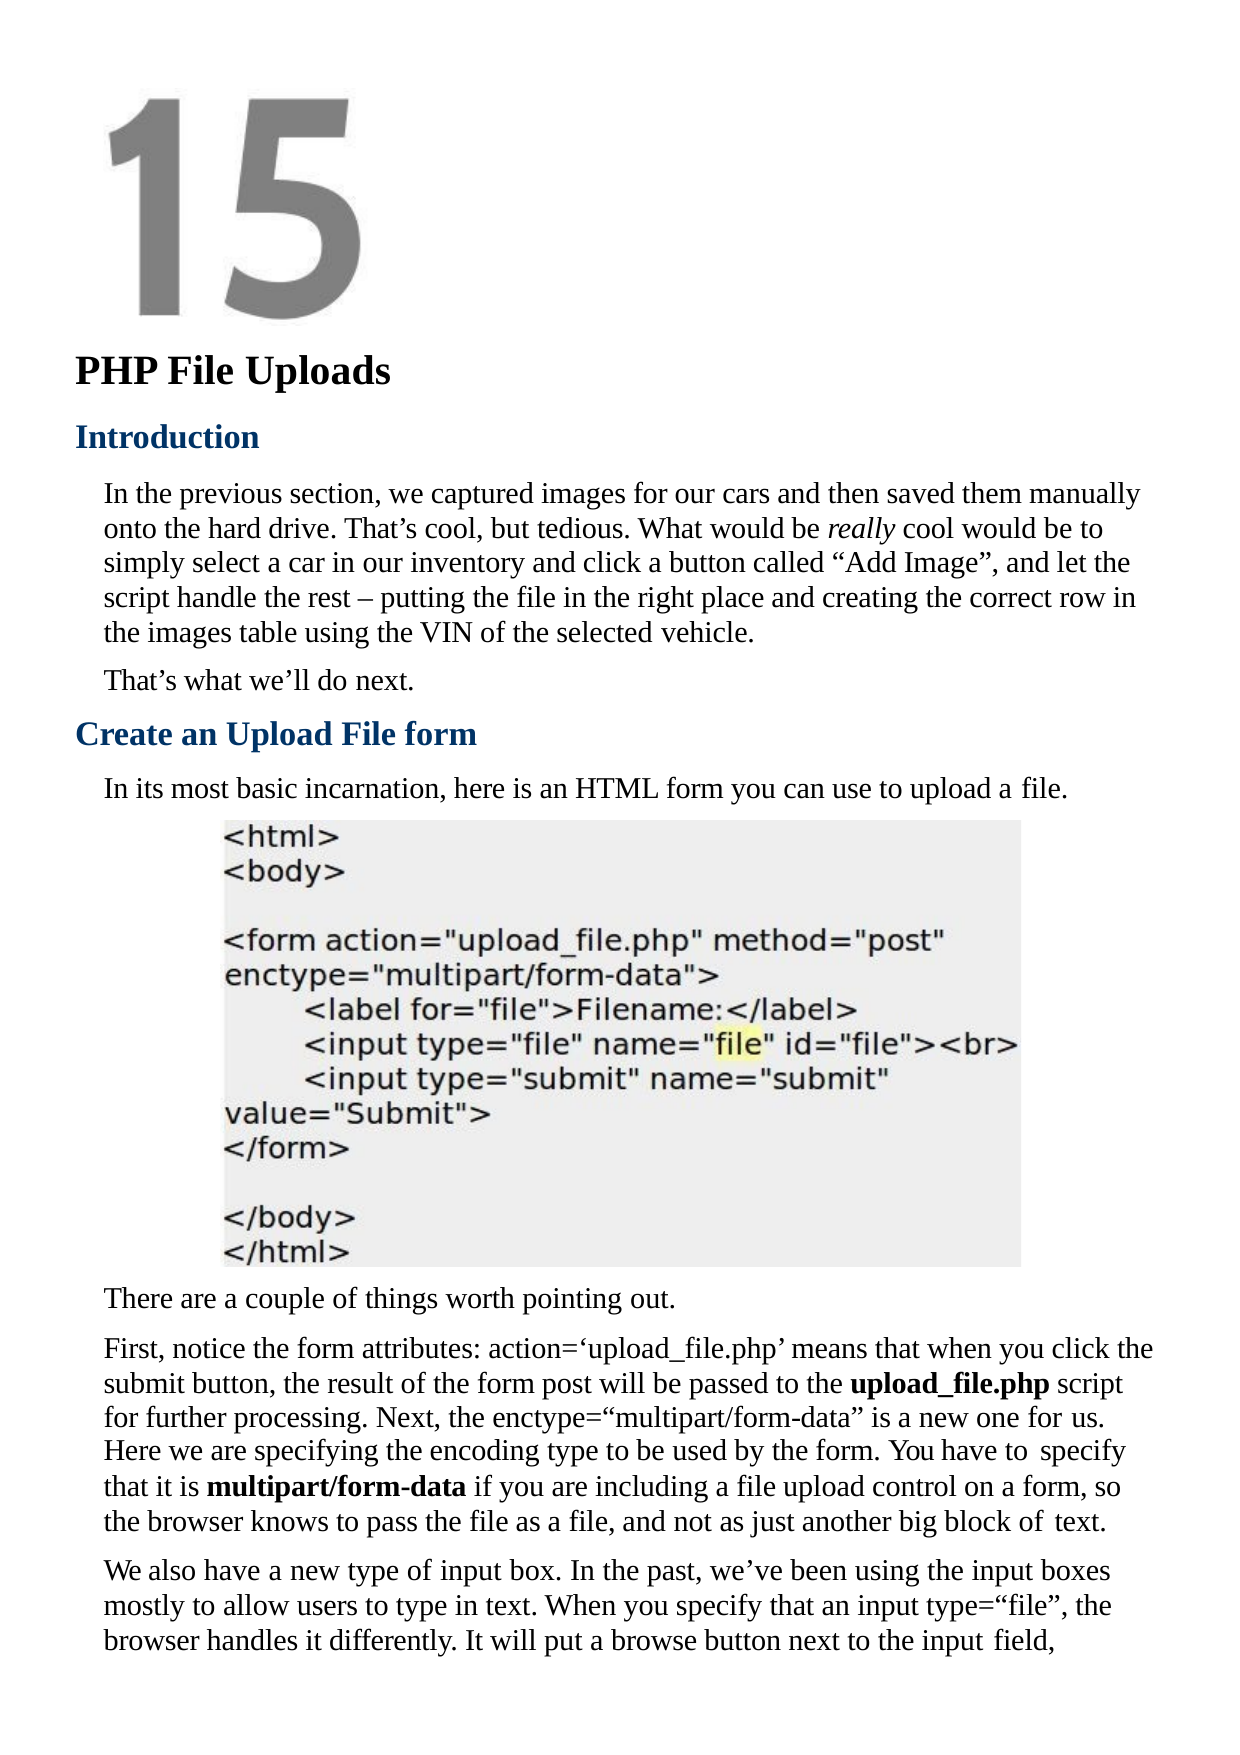

PHP File Uploads
Introduction
In the previous section, we captured images for our cars and then saved them manually  onto the hard drive. That’s cool, but tedious. What would be really cool would be to  simply select a car in our inventory and click a button called “Add Image”, and let the  script handle the rest – putting the file in the right place and creating the correct row in  the images table using the VIN of the selected vehicle.
That’s what we’ll do next.
Create an Upload File form
In its most basic incarnation, here is an HTML form you can use to upload a file.

There are a couple of things worth pointing out.
First, notice the form attributes: action=‘upload_file.php’ means that when you click the  submit button, the result of the form post will be passed to the upload_file.php script  for further processing. Next, the enctype=“multipart/form-data” is a new one for us.
Here we are specifying the encoding type to be used by the form. You have to specify
that it is multipart/form-data if you are including a file upload control on a form, so  the browser knows to pass the file as a file, and not as just another big block of text.
We also have a new type of input box. In the past, we’ve been using the input boxes  mostly to allow users to type in text. When you specify that an input type=“file”, the  browser handles it differently. It will put a browse button next to the input field,